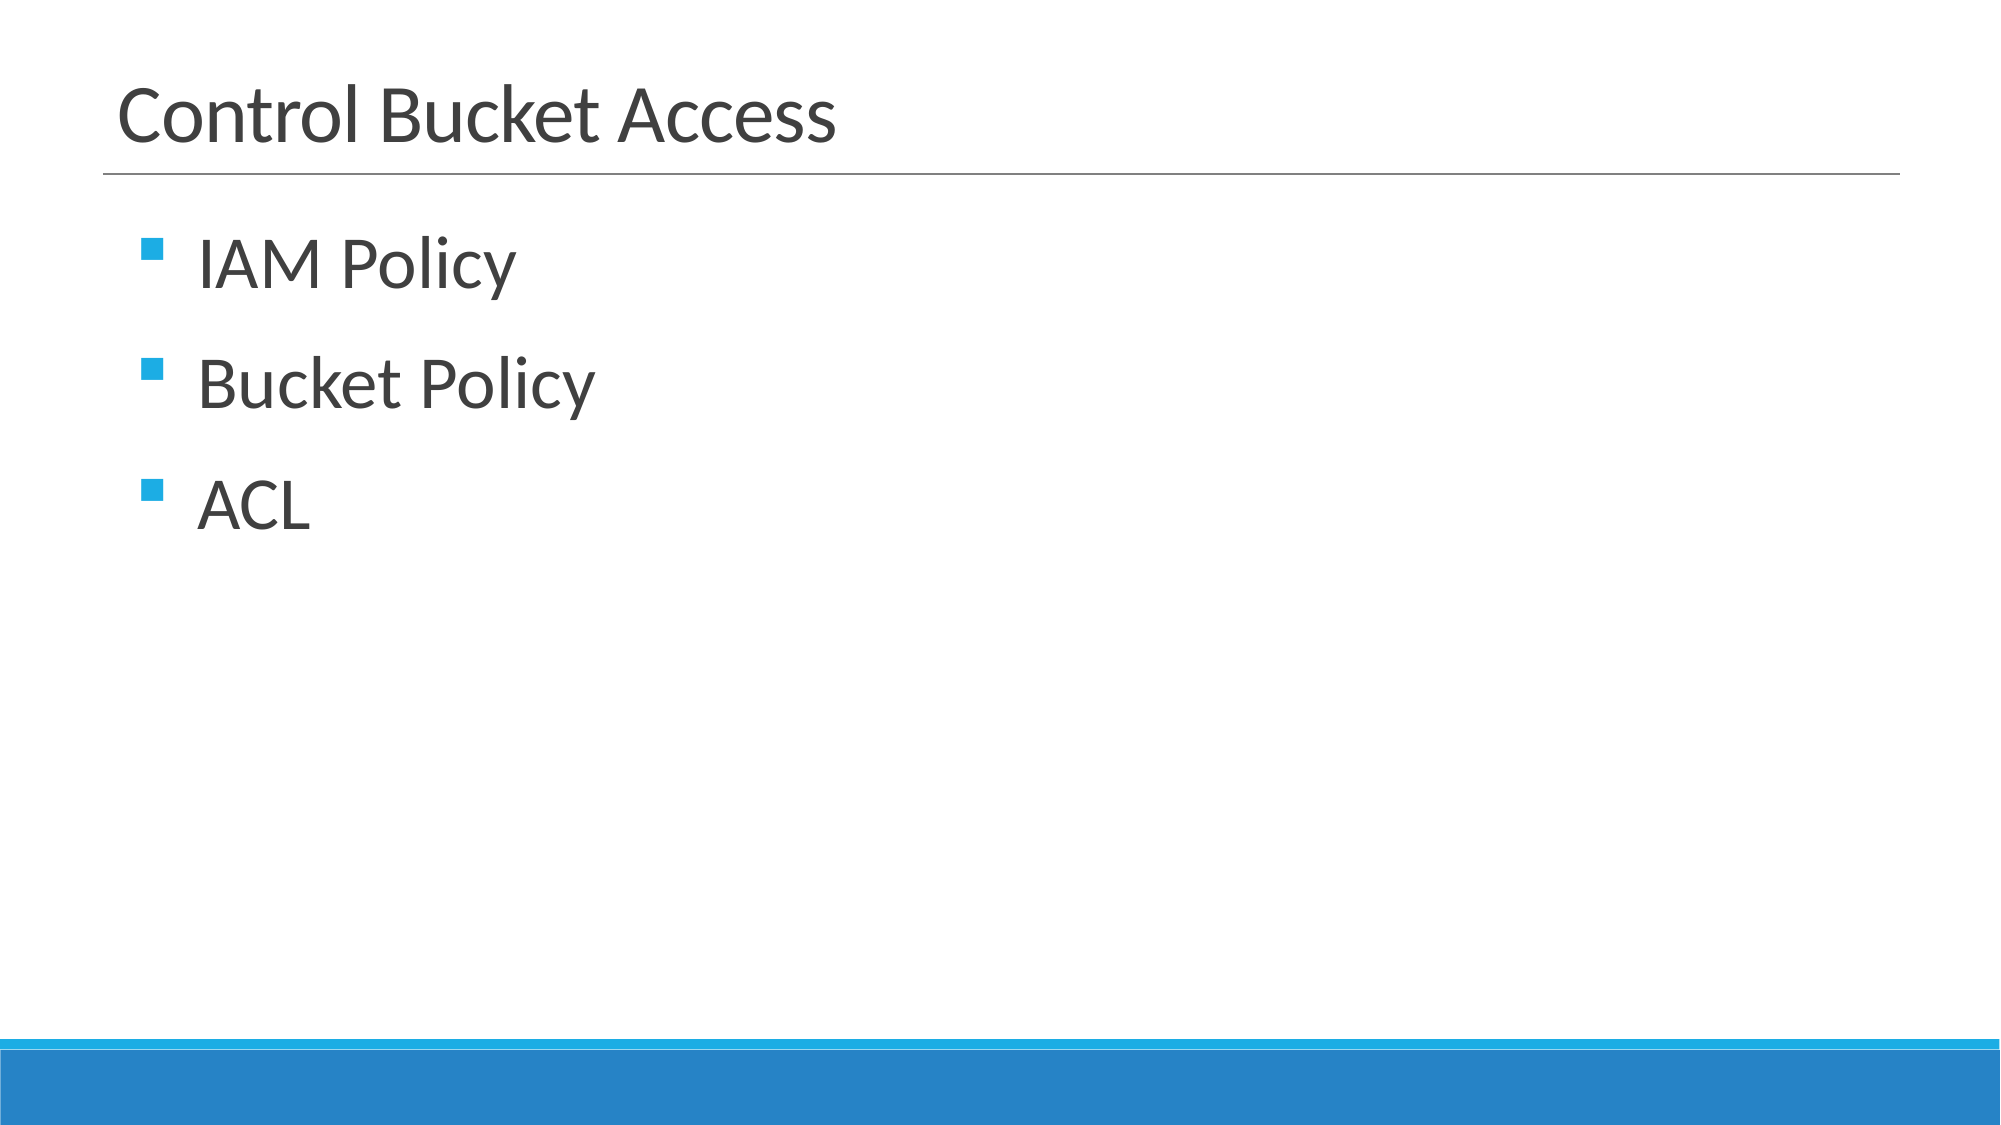

# Control Bucket Access
IAM Policy
Bucket Policy
ACL